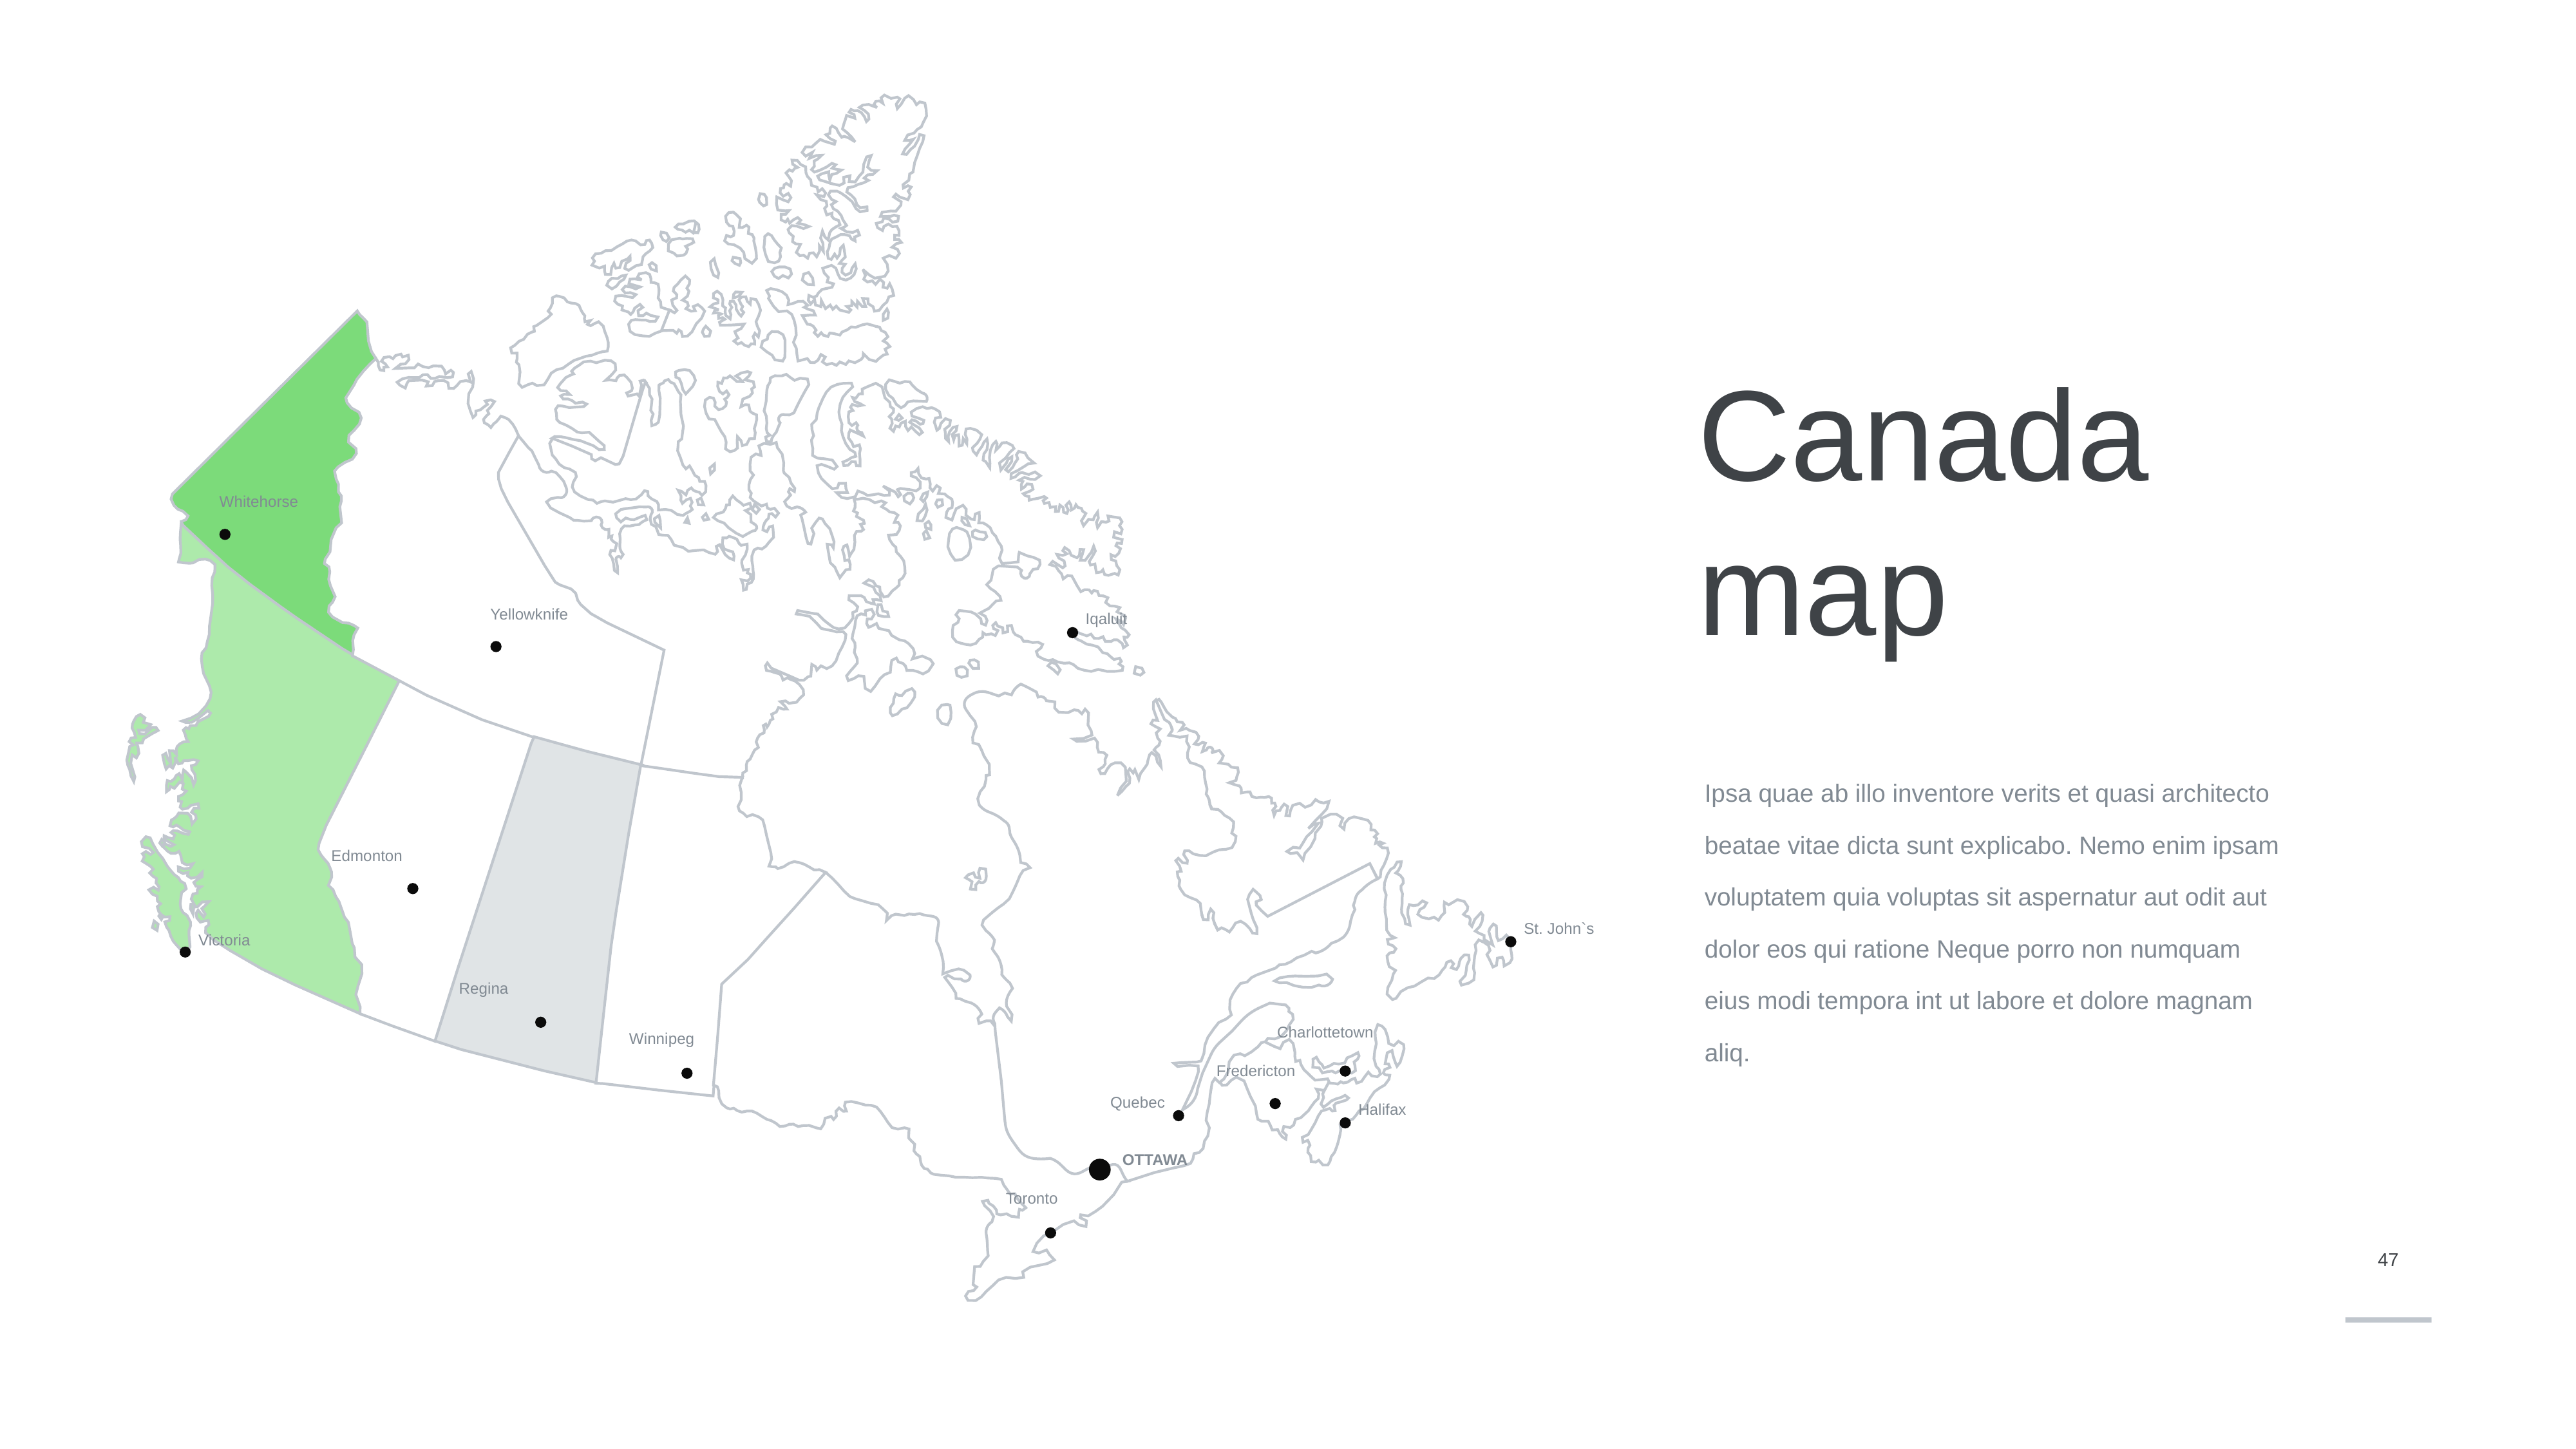

Whitehorse

Yellowknife
Iqaluit

Edmonton

St. John`s
Victoria

Regina

Charlottetown
Winnipeg

Fredericton

Quebec
Halifax

OTTAWA

Toronto

# Canada map
Ipsa quae ab illo inventore verits et quasi architecto beatae vitae dicta sunt explicabo. Nemo enim ipsam voluptatem quia voluptas sit aspernatur aut odit aut dolor eos qui ratione Neque porro non numquam eius modi tempora int ut labore et dolore magnam aliq.
47